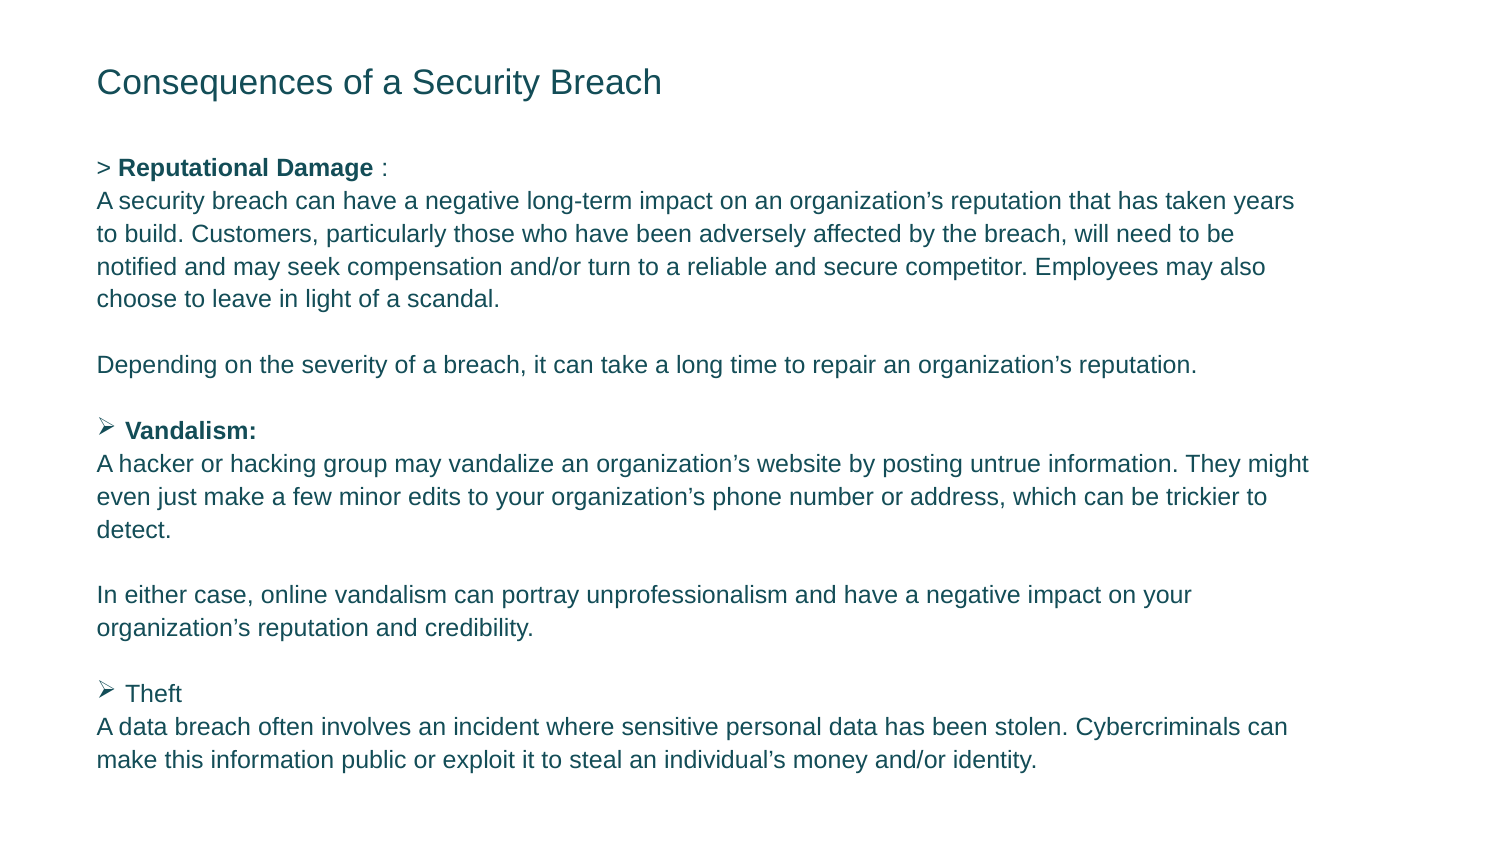

Consequences of a Security Breach

> Reputational Damage :
A security breach can have a negative long-term impact on an organization’s reputation that has taken years to build. Customers, particularly those who have been adversely affected by the breach, will need to be notified and may seek compensation and/or turn to a reliable and secure competitor. Employees may also choose to leave in light of a scandal.

Depending on the severity of a breach, it can take a long time to repair an organization’s reputation.

Vandalism:
A hacker or hacking group may vandalize an organization’s website by posting untrue information. They might even just make a few minor edits to your organization’s phone number or address, which can be trickier to detect.

In either case, online vandalism can portray unprofessionalism and have a negative impact on your organization’s reputation and credibility.

Theft
A data breach often involves an incident where sensitive personal data has been stolen. Cybercriminals can make this information public or exploit it to steal an individual’s money and/or identity.